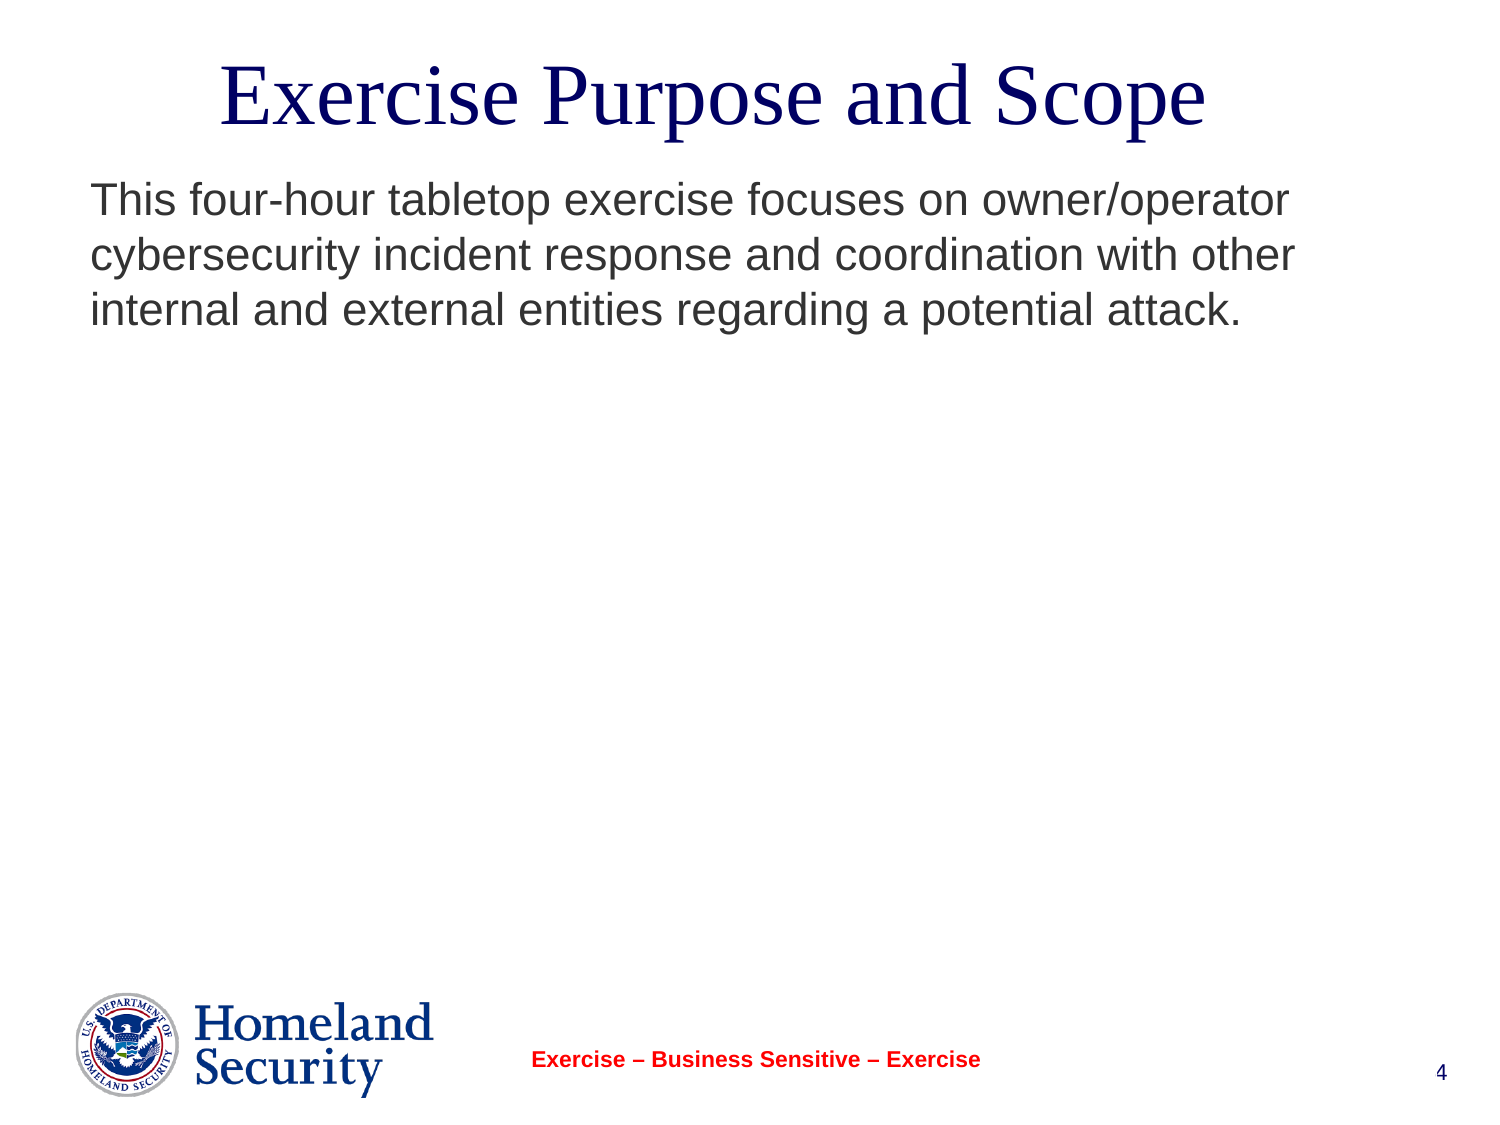

# Exercise Purpose and Scope
This four-hour tabletop exercise focuses on owner/operator cybersecurity incident response and coordination with other internal and external entities regarding a potential attack.
Exercise – Business Sensitive – Exercise
4